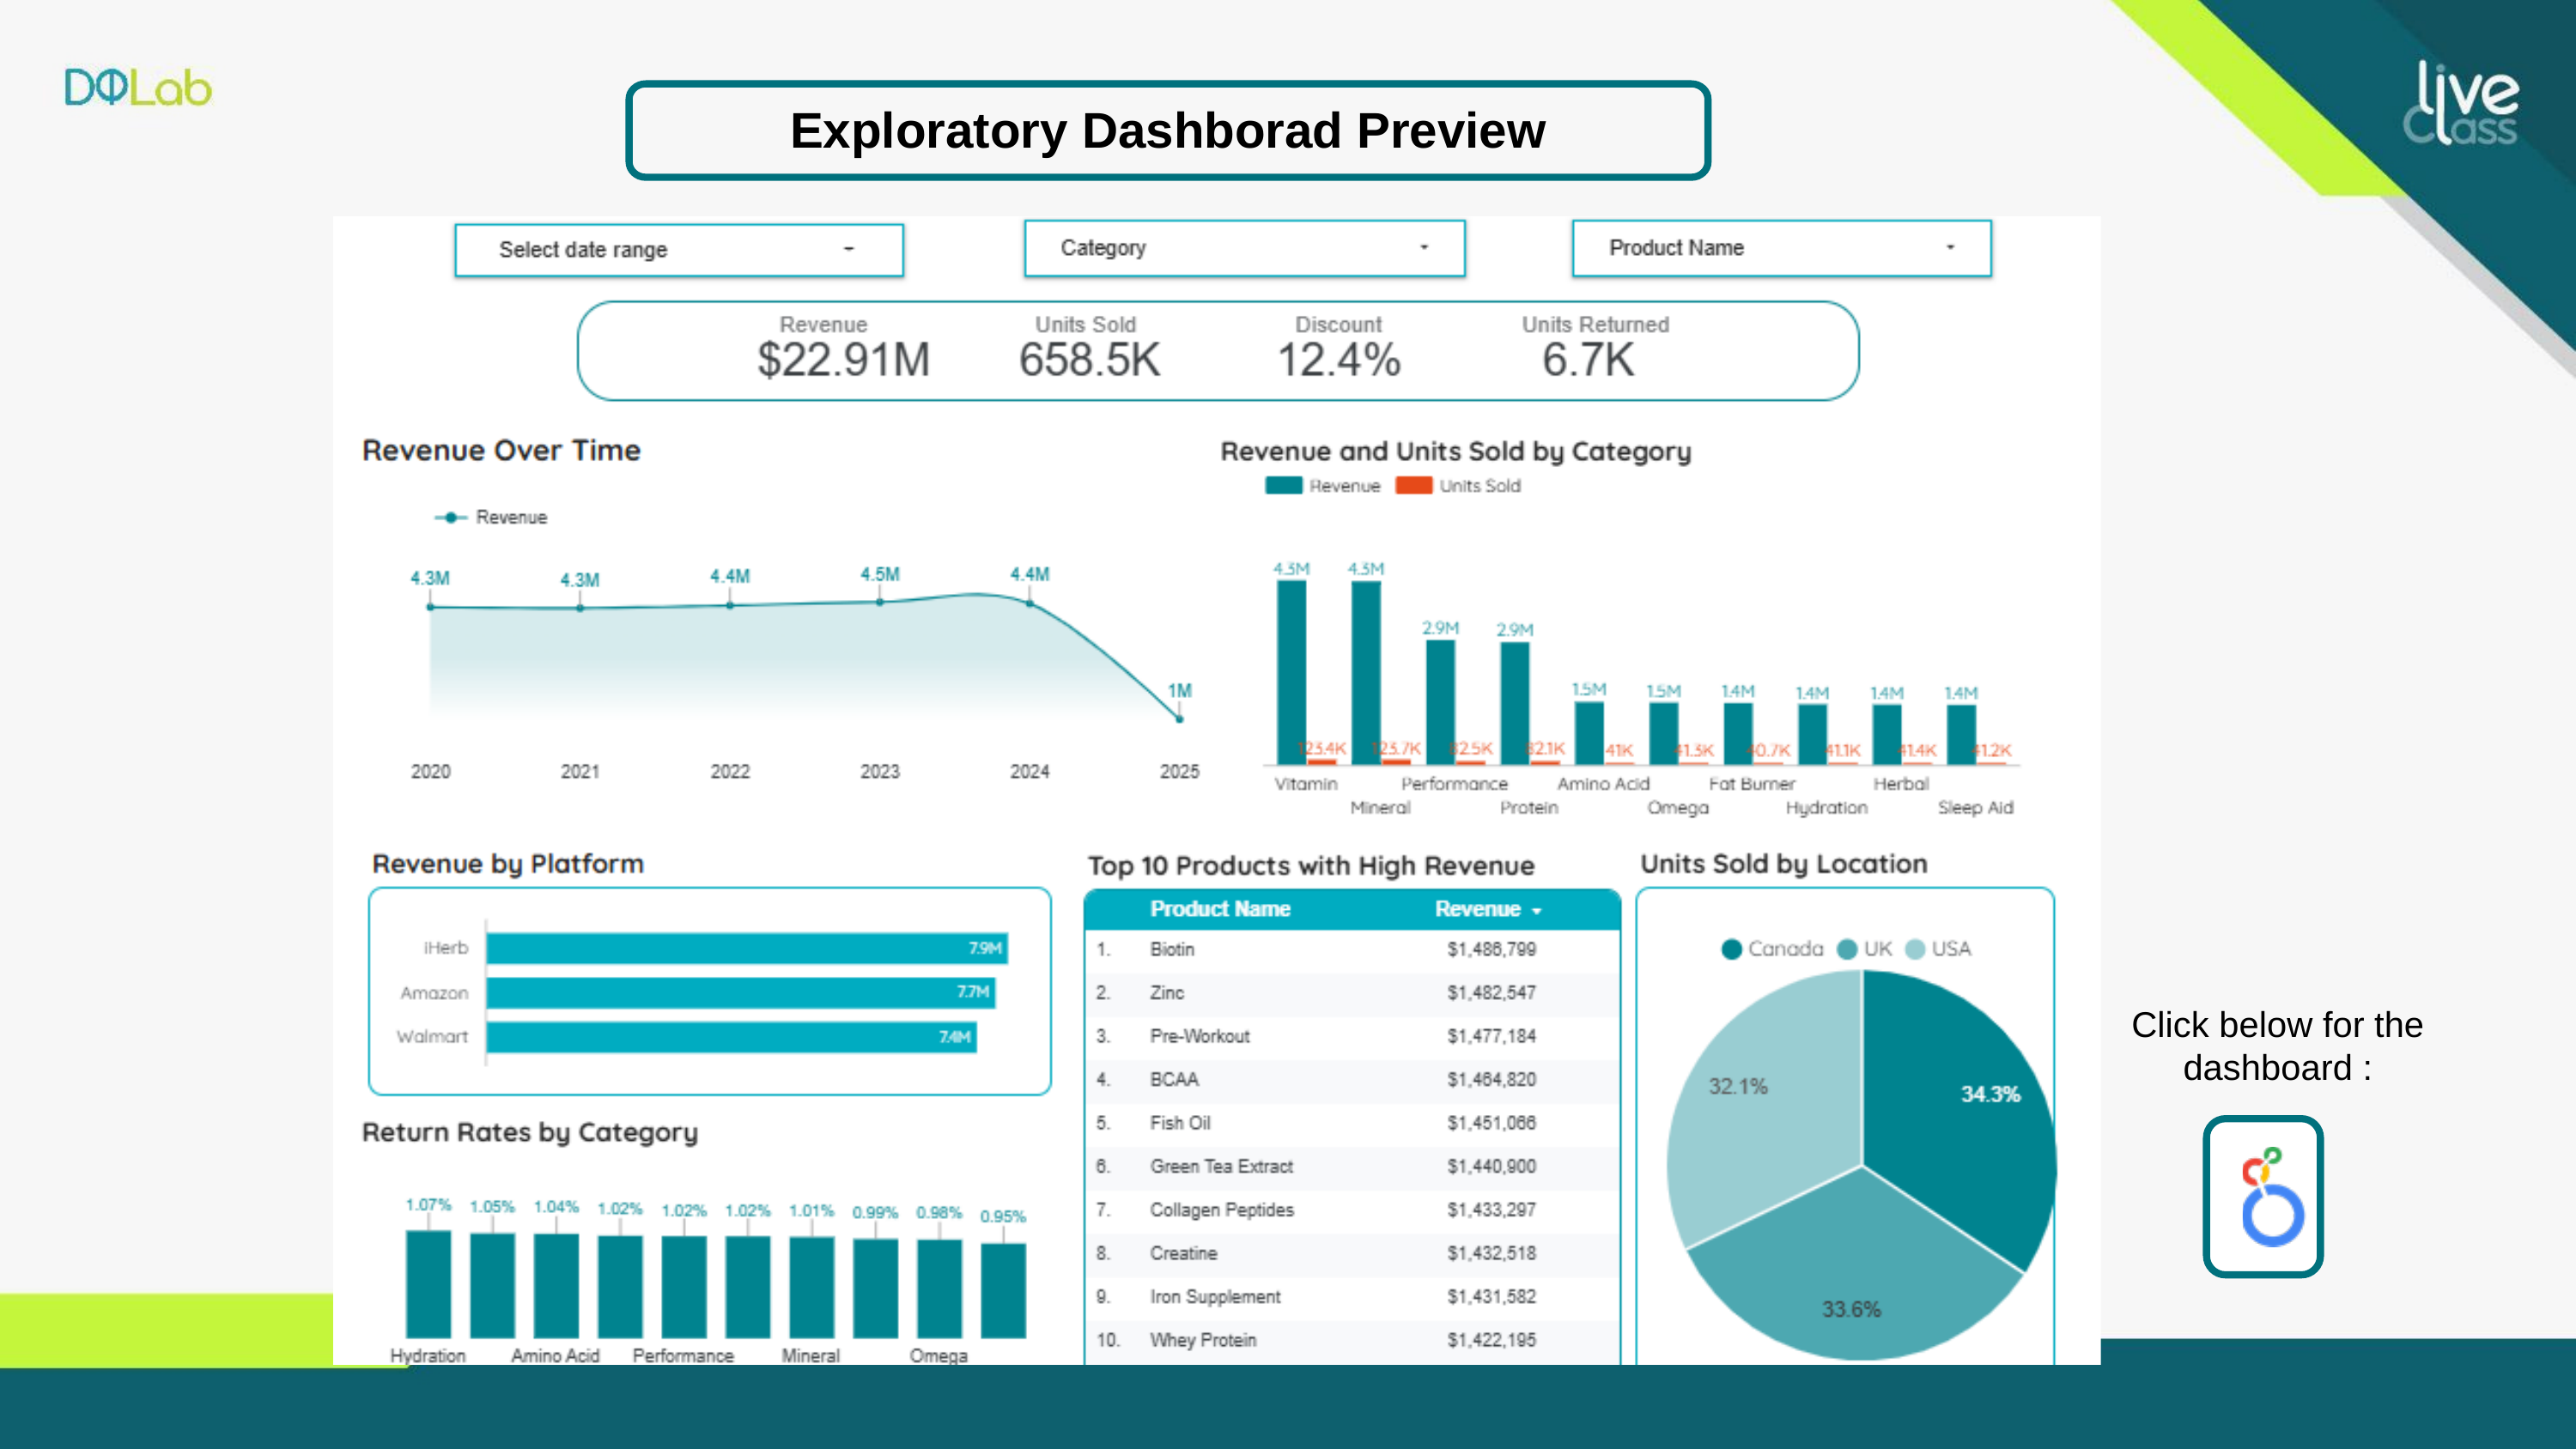

Exploratory Dashborad Preview

Click below for the dashboard :